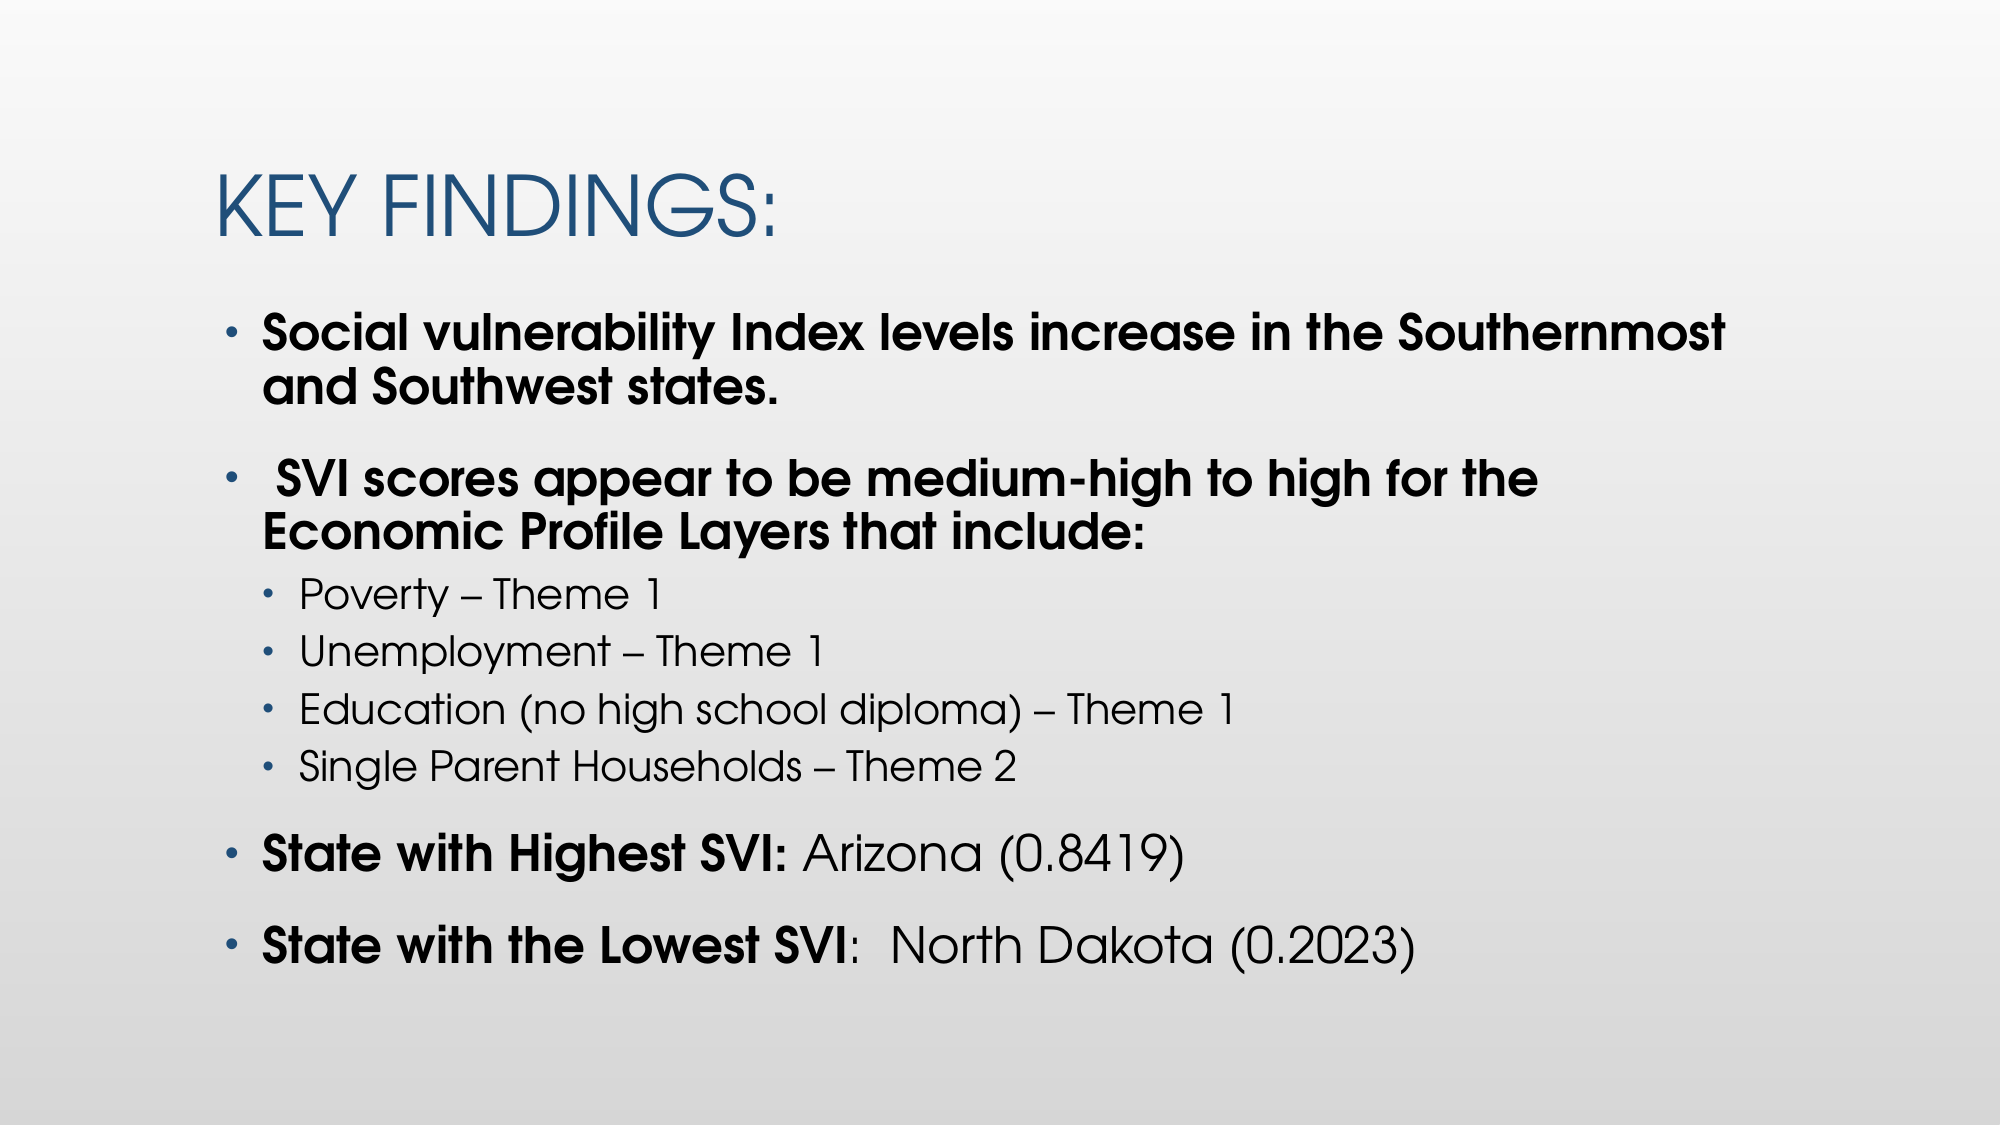

# Key Findings:
Social vulnerability Index levels increase in the Southernmost and Southwest states.
 SVI scores appear to be medium-high to high for the Economic Profile Layers that include:
Poverty – Theme 1
Unemployment – Theme 1
Education (no high school diploma) – Theme 1
Single Parent Households – Theme 2
State with Highest SVI: Arizona (0.8419)
State with the Lowest SVI:  North Dakota (0.2023)